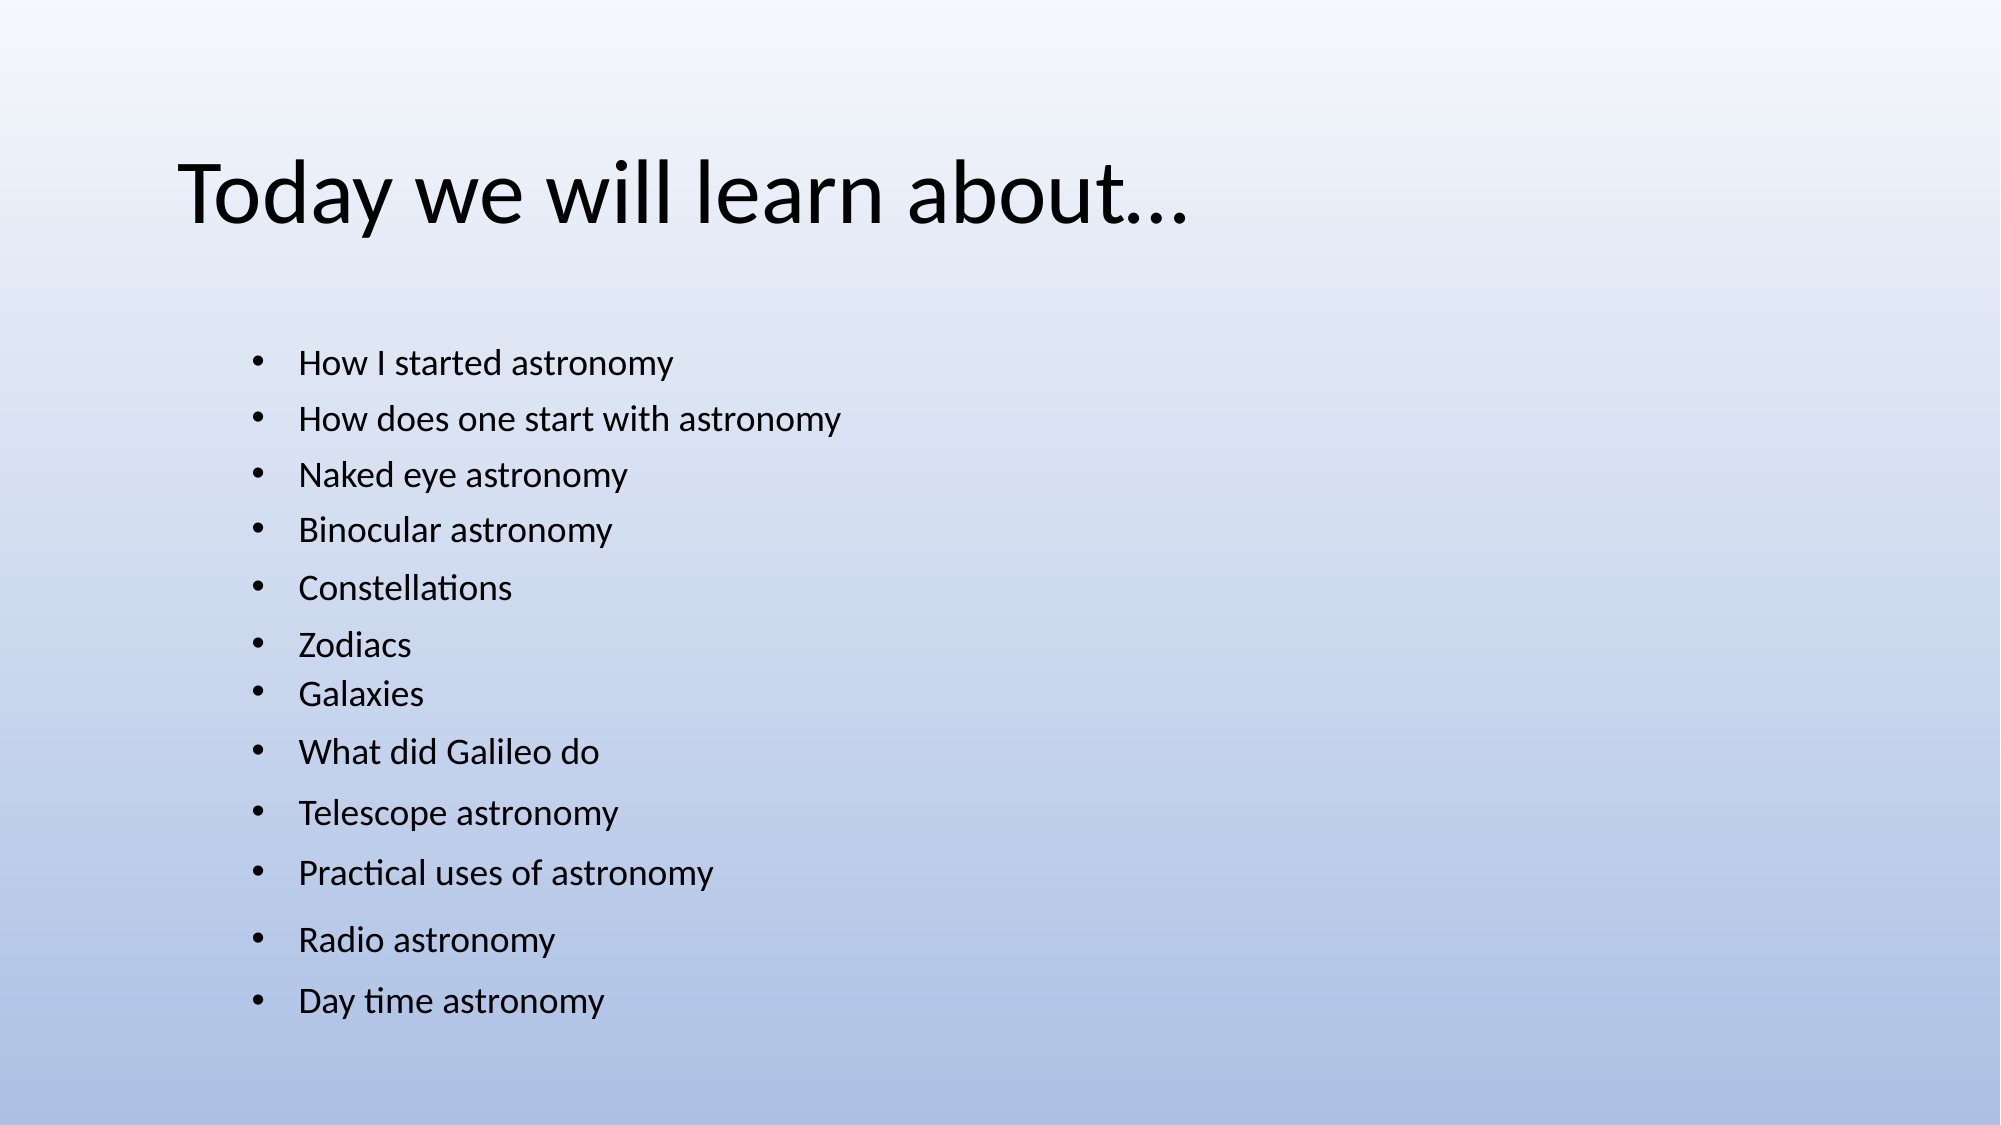

Today we will learn about…
How I started astronomy
How does one start with astronomy
Naked eye astronomy
Binocular astronomy
Constellations
Zodiacs
Galaxies
What did Galileo do
Telescope astronomy
Practical uses of astronomy
Radio astronomy
Day time astronomy